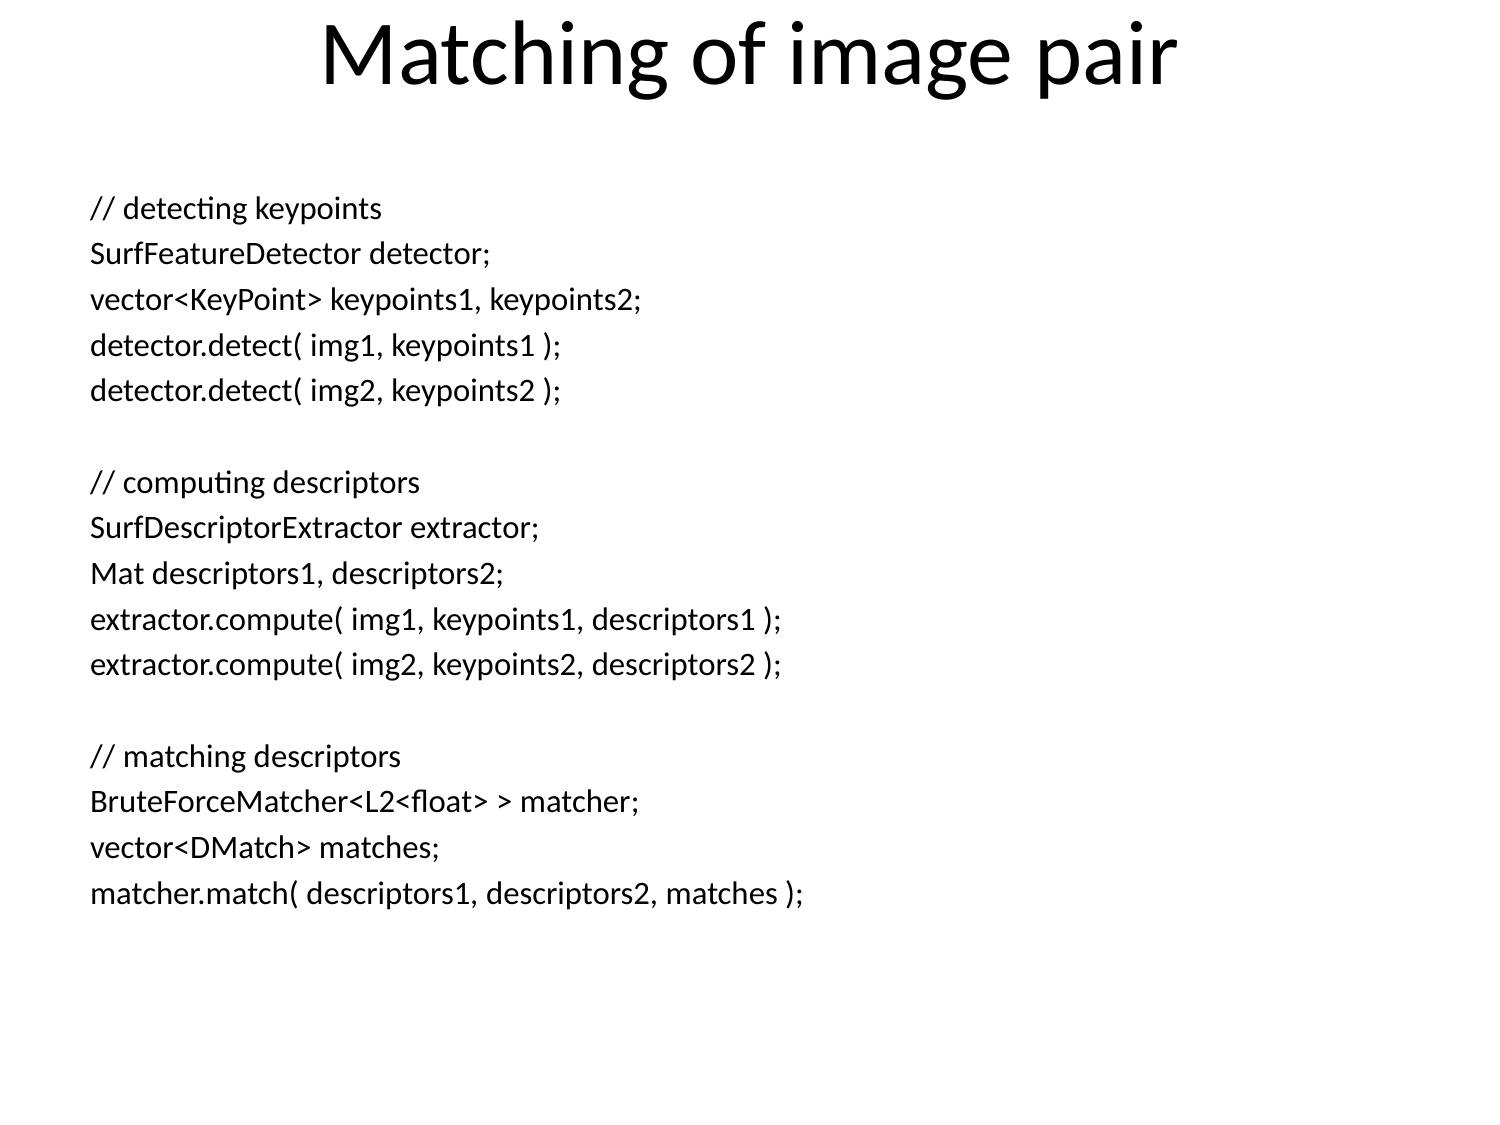

# Matching of image pair
// detecting keypoints
SurfFeatureDetector detector;
vector<KeyPoint> keypoints1, keypoints2;
detector.detect( img1, keypoints1 );
detector.detect( img2, keypoints2 );

// computing descriptors
SurfDescriptorExtractor extractor;
Mat descriptors1, descriptors2;
extractor.compute( img1, keypoints1, descriptors1 );
extractor.compute( img2, keypoints2, descriptors2 );

// matching descriptors
BruteForceMatcher<L2<float> > matcher;
vector<DMatch> matches;
matcher.match( descriptors1, descriptors2, matches );